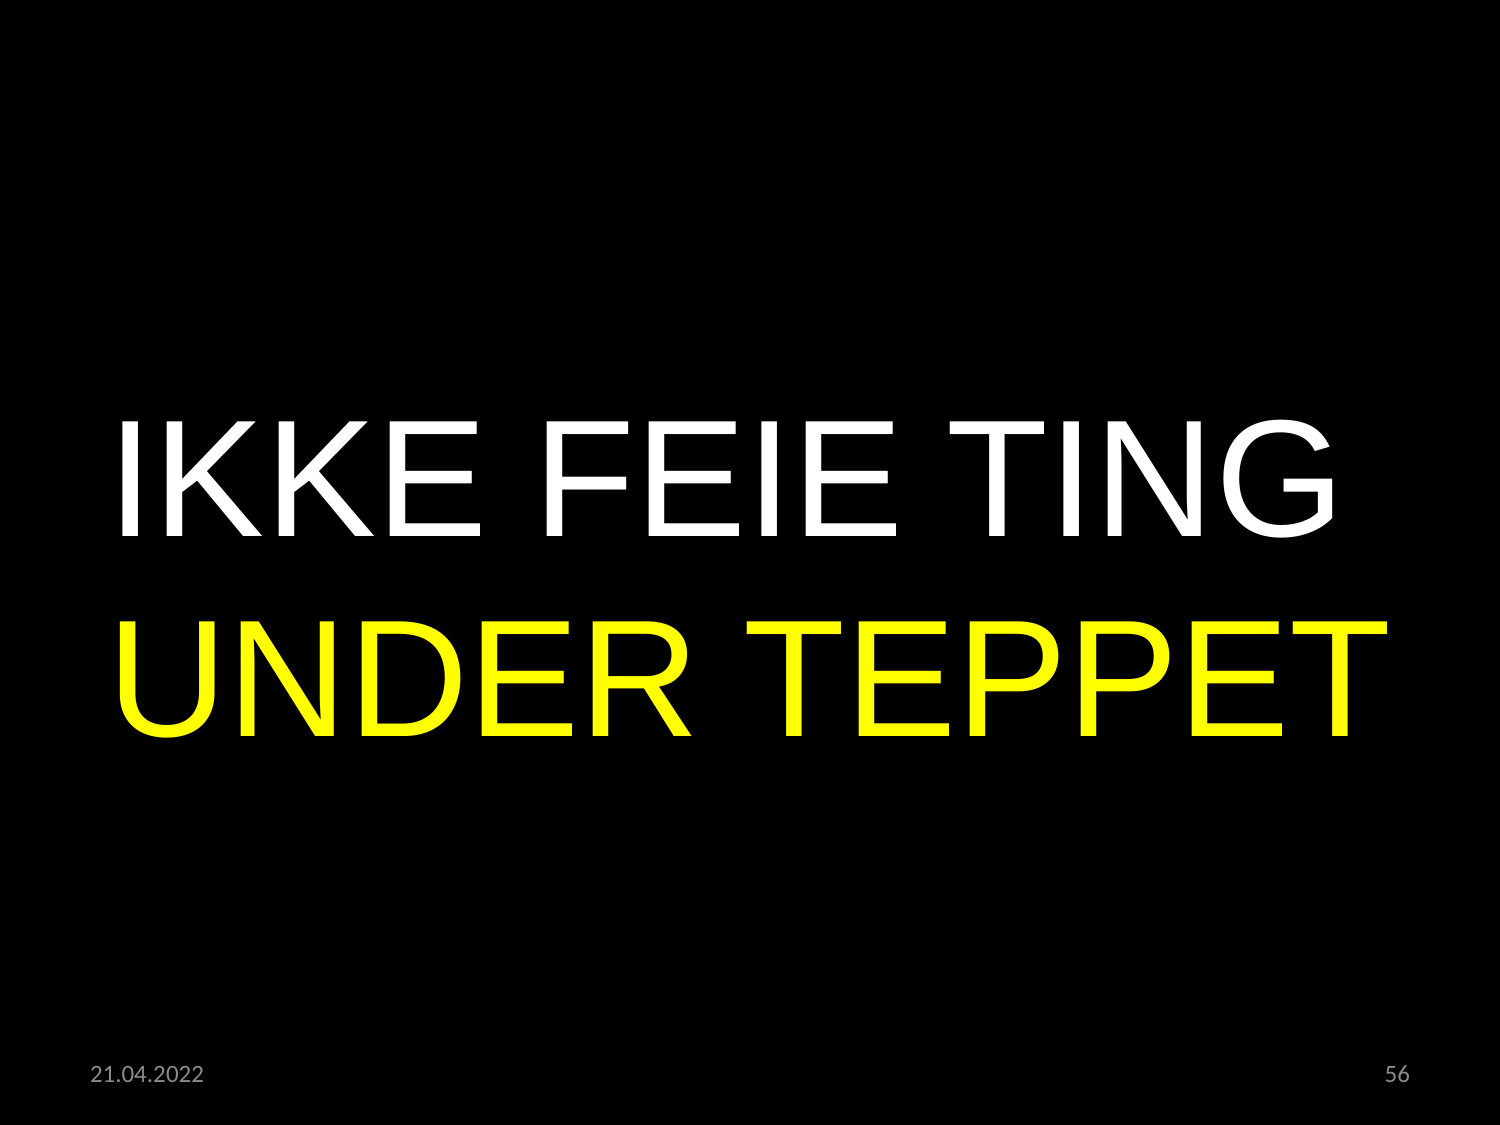

IKKE FEIE TING
UNDER TEPPET
21.04.2022
56